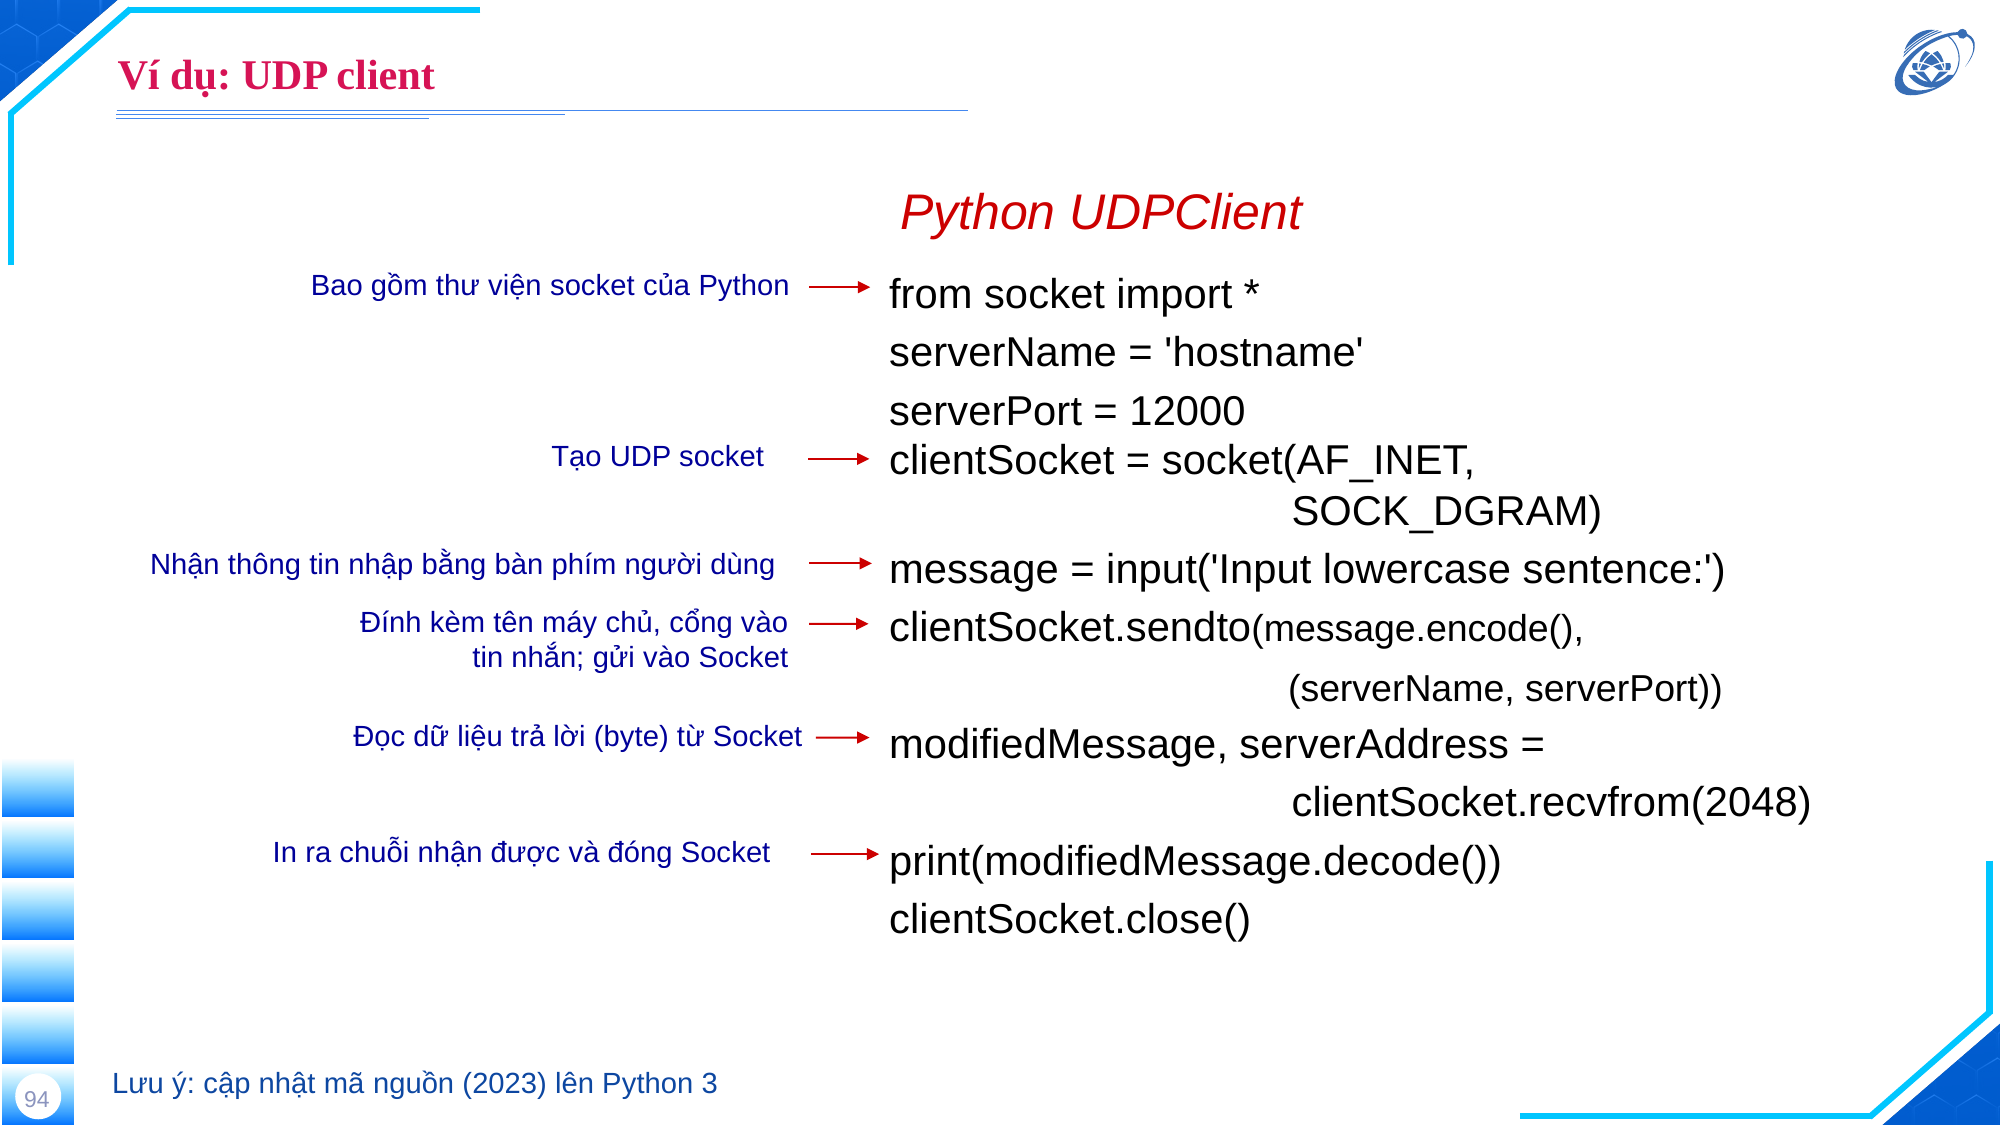

# Ví dụ: UDP client
Python UDPClient
from socket import *
serverName = 'hostname'
serverPort = 12000
clientSocket = socket(AF_INET,
                                   SOCK_DGRAM)
message = input('Input lowercase sentence:')
clientSocket.sendto(message.encode(),
                                      (serverName, serverPort))
modifiedMessage, serverAddress =
                                   clientSocket.recvfrom(2048)
print(modifiedMessage.decode())
clientSocket.close()
Bao gồm thư viện socket của Python
Tạo UDP socket
Nhận thông tin nhập bằng bàn phím người dùng
Đính kèm tên máy chủ, cổng vào tin nhắn; gửi vào Socket

Đọc dữ liệu trả lời (byte) từ Socket
In ra chuỗi nhận được và đóng Socket
Lưu ý: cập nhật mã nguồn (2023) lên Python 3
94